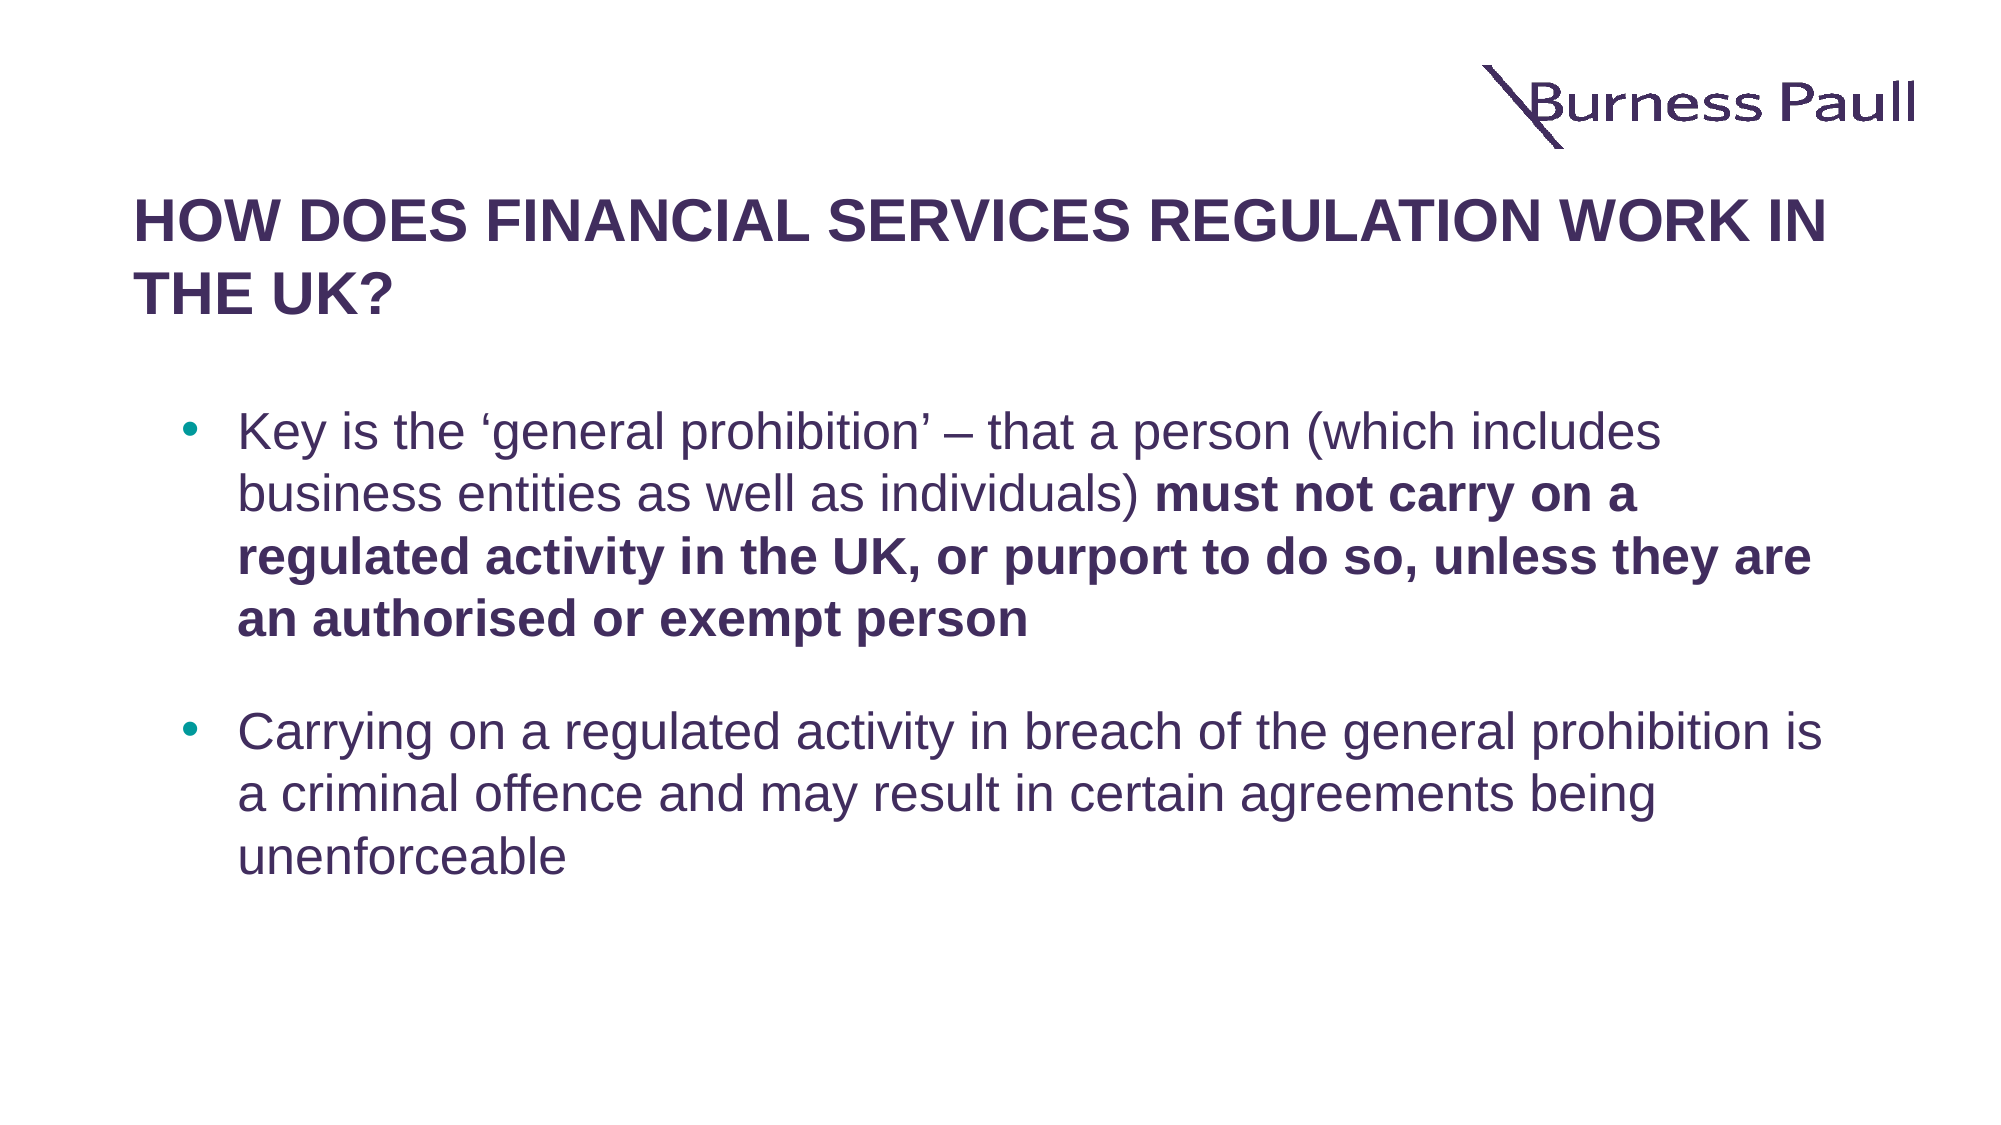

# HOW DOES FINANCIAL SERVICES REGULATION WORK IN THE UK?
Key is the ‘general prohibition’ – that a person (which includes business entities as well as individuals) must not carry on a regulated activity in the UK, or purport to do so, unless they are an authorised or exempt person
Carrying on a regulated activity in breach of the general prohibition is a criminal offence and may result in certain agreements being unenforceable